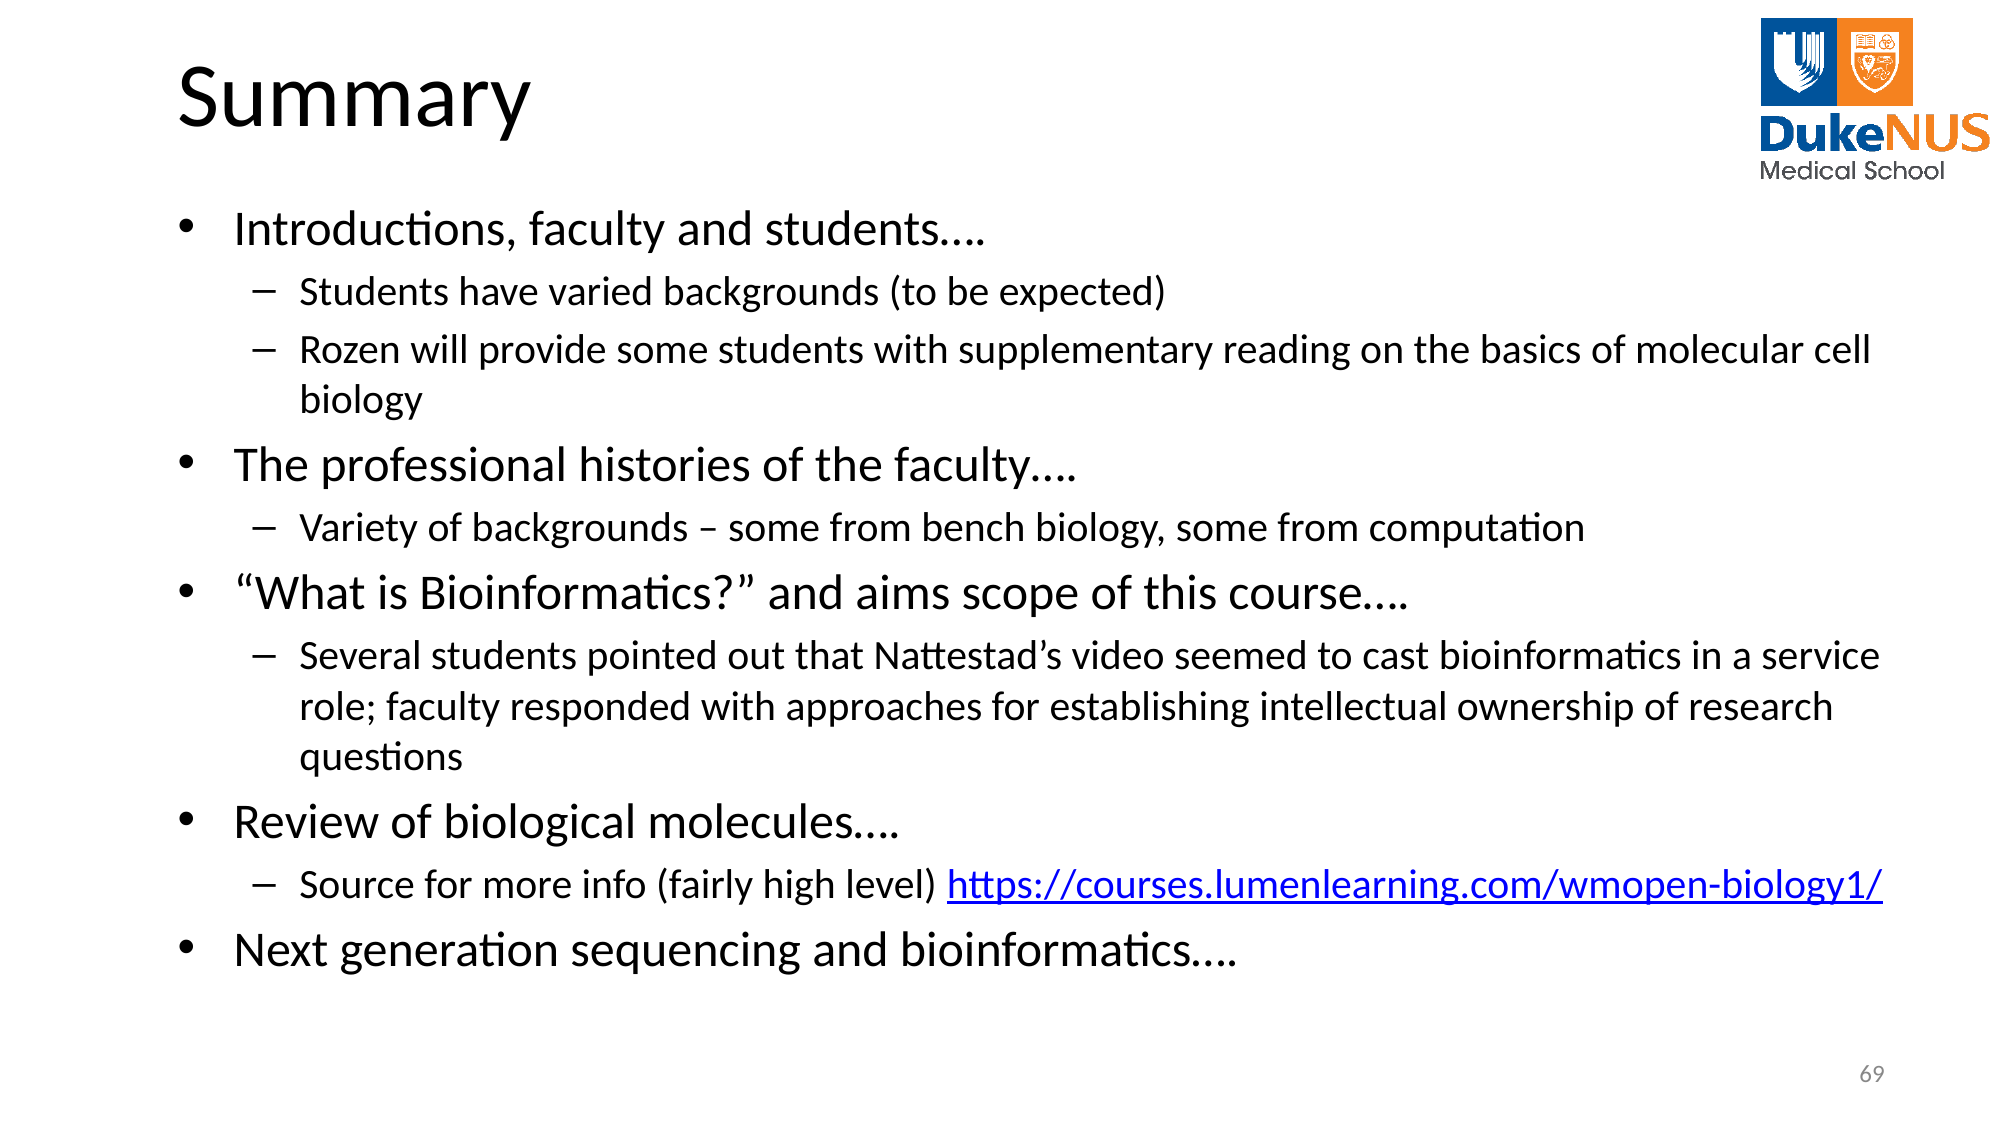

# Summary
Introductions, faculty and students….
Students have varied backgrounds (to be expected)
Rozen will provide some students with supplementary reading on the basics of molecular cell biology
The professional histories of the faculty….
Variety of backgrounds – some from bench biology, some from computation
“What is Bioinformatics?” and aims scope of this course….
Several students pointed out that Nattestad’s video seemed to cast bioinformatics in a service role; faculty responded with approaches for establishing intellectual ownership of research questions
Review of biological molecules….
Source for more info (fairly high level) https://courses.lumenlearning.com/wmopen-biology1/
Next generation sequencing and bioinformatics….
69